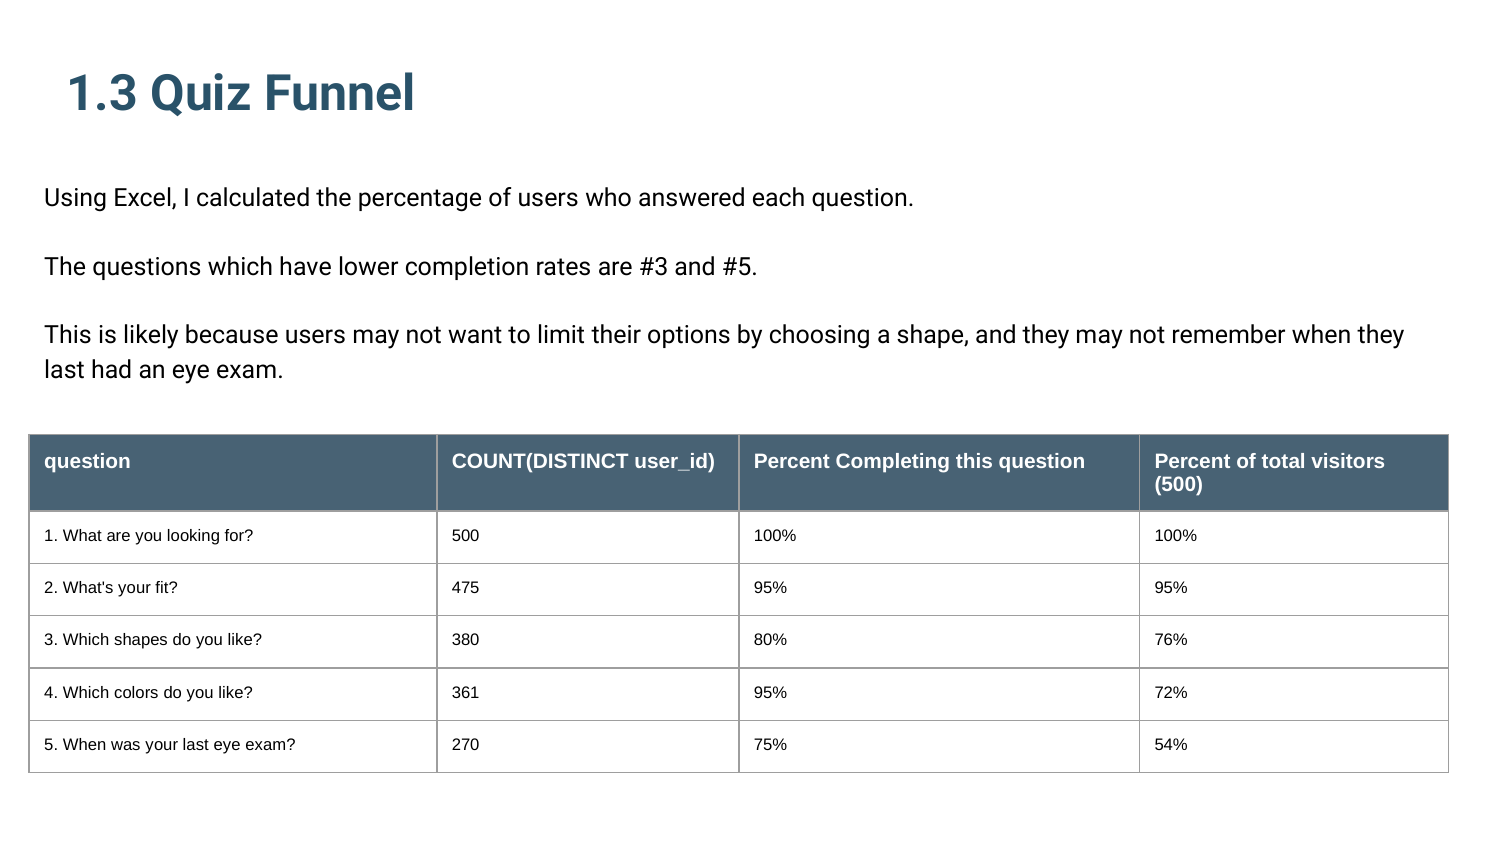

1.3 Quiz Funnel
Using Excel, I calculated the percentage of users who answered each question.

The questions which have lower completion rates are #3 and #5.

This is likely because users may not want to limit their options by choosing a shape, and they may not remember when they last had an eye exam.

| question | COUNT(DISTINCT user\_id) | Percent Completing this question | Percent of total visitors (500) |
| --- | --- | --- | --- |
| 1. What are you looking for? | 500 | 100% | 100% |
| 2. What's your fit? | 475 | 95% | 95% |
| 3. Which shapes do you like? | 380 | 80% | 76% |
| 4. Which colors do you like? | 361 | 95% | 72% |
| 5. When was your last eye exam? | 270 | 75% | 54% |